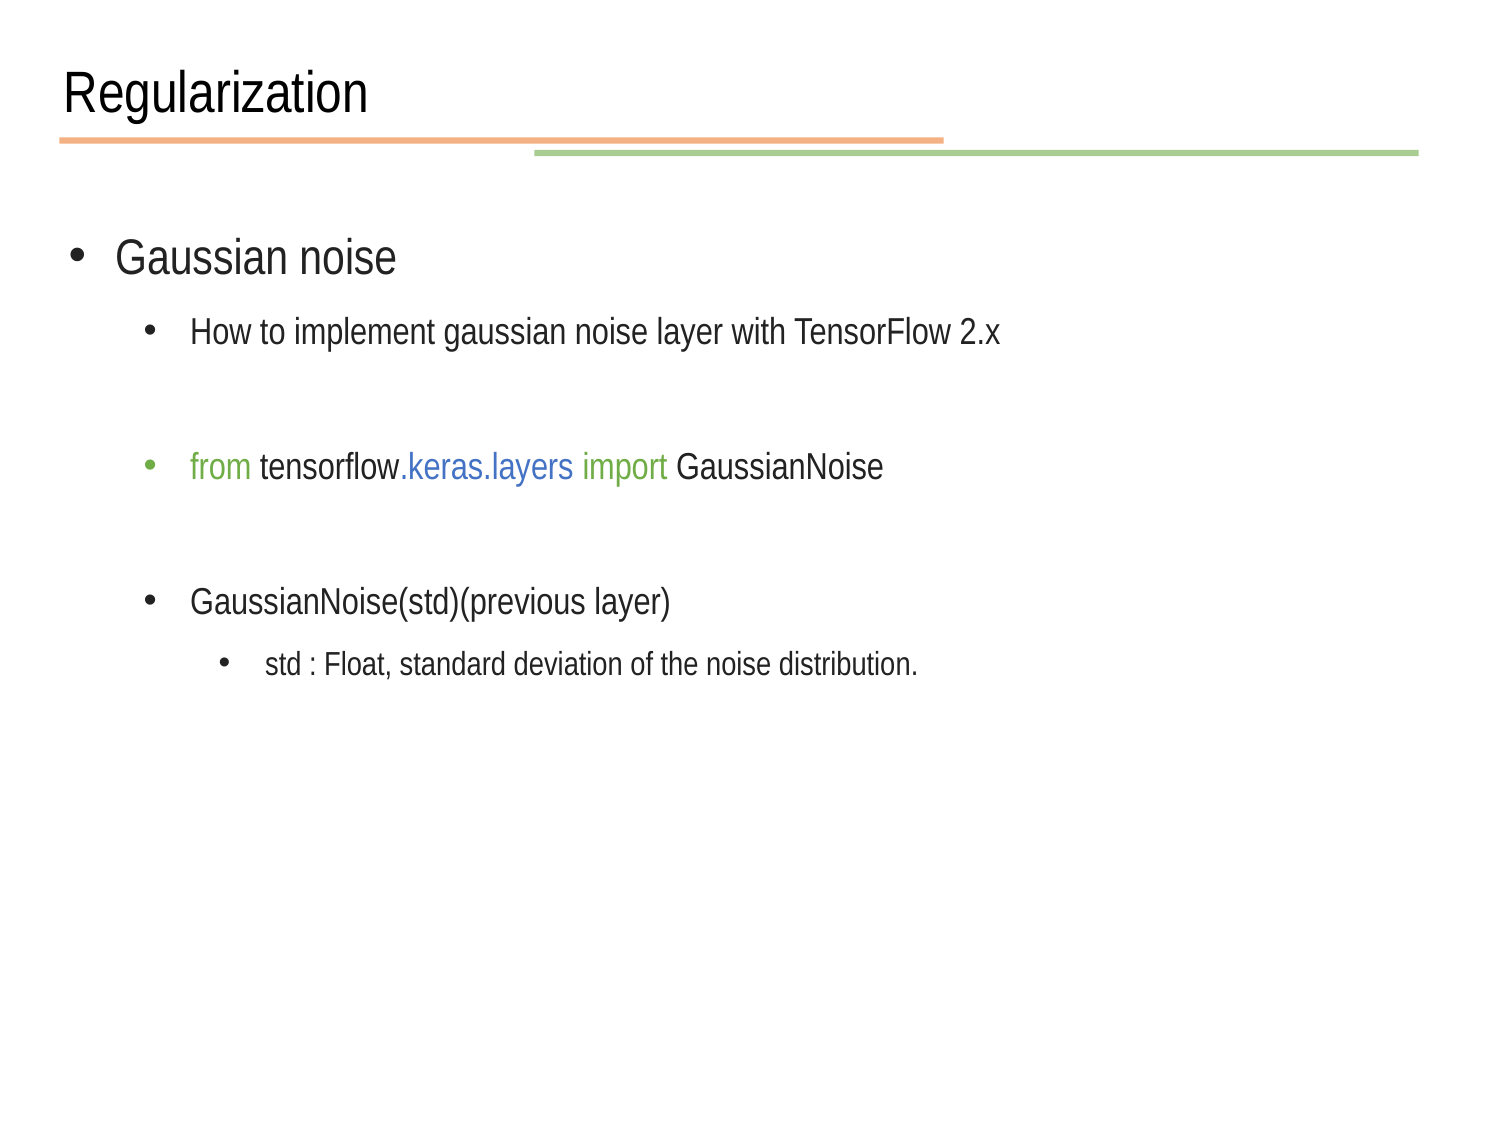

Regularization
Gaussian noise
How to implement gaussian noise layer with TensorFlow 2.x

from tensorflow.keras.layers import GaussianNoise

GaussianNoise(std)(previous layer)
std : Float, standard deviation of the noise distribution.